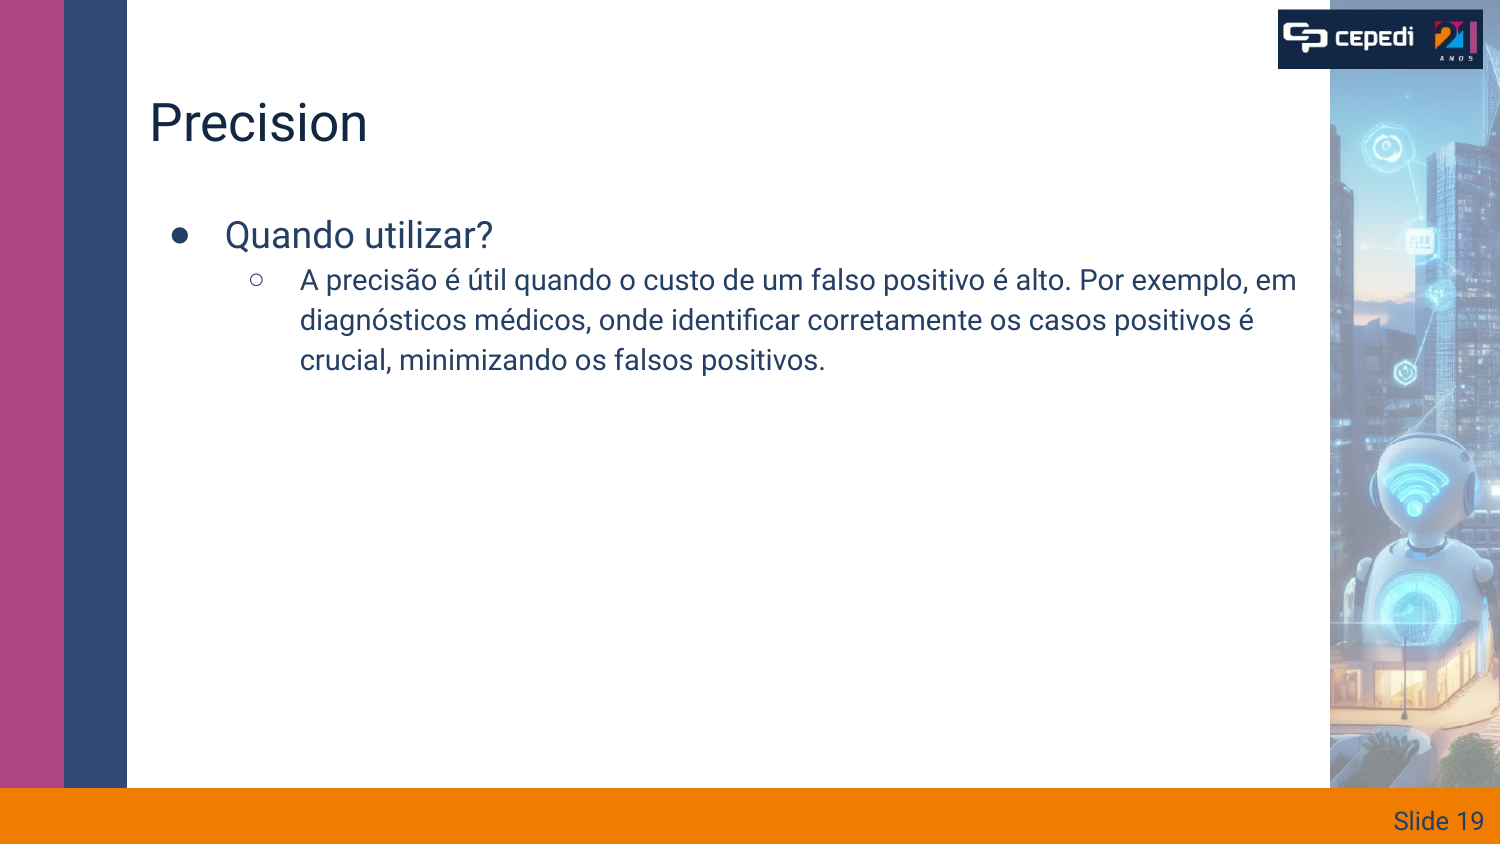

# Precision
Quando utilizar?
A precisão é útil quando o custo de um falso positivo é alto. Por exemplo, em diagnósticos médicos, onde identificar corretamente os casos positivos é crucial, minimizando os falsos positivos.

Slide 19